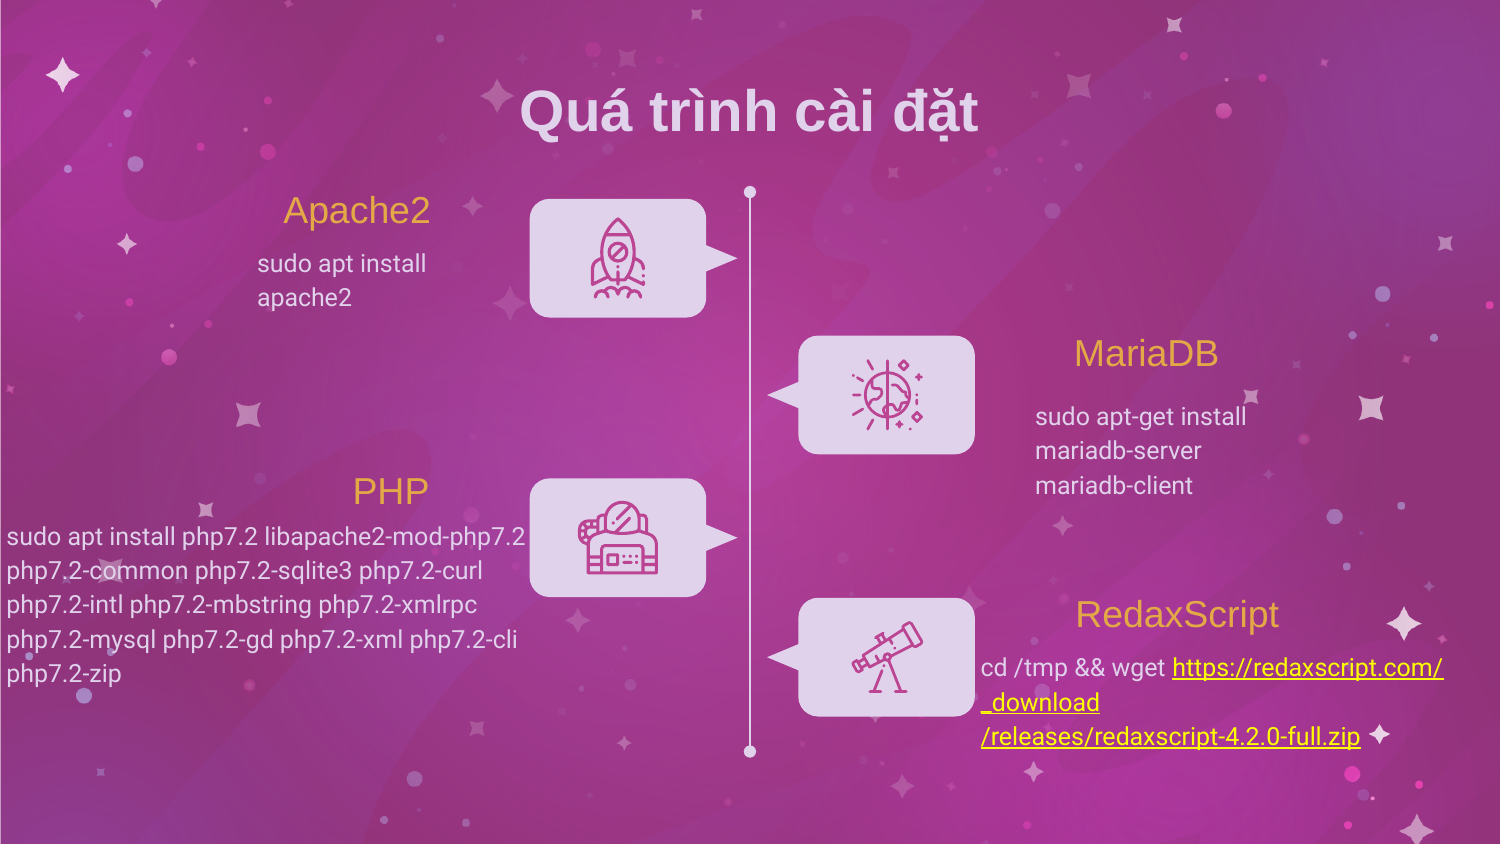

# Quá trình cài đặt

Apache2

sudo apt install apache2
MariaDB

sudo apt-get install mariadb-server mariadb-client
PHP

sudo apt install php7.2 libapache2-mod-php7.2 php7.2-common php7.2-sqlite3 php7.2-curl php7.2-intl php7.2-mbstring php7.2-xmlrpc php7.2-mysql php7.2-gd php7.2-xml php7.2-cli php7.2-zip

RedaxScript

cd /tmp && wget https://redaxscript.com/_download/releases/redaxscript-4.2.0-full.zip